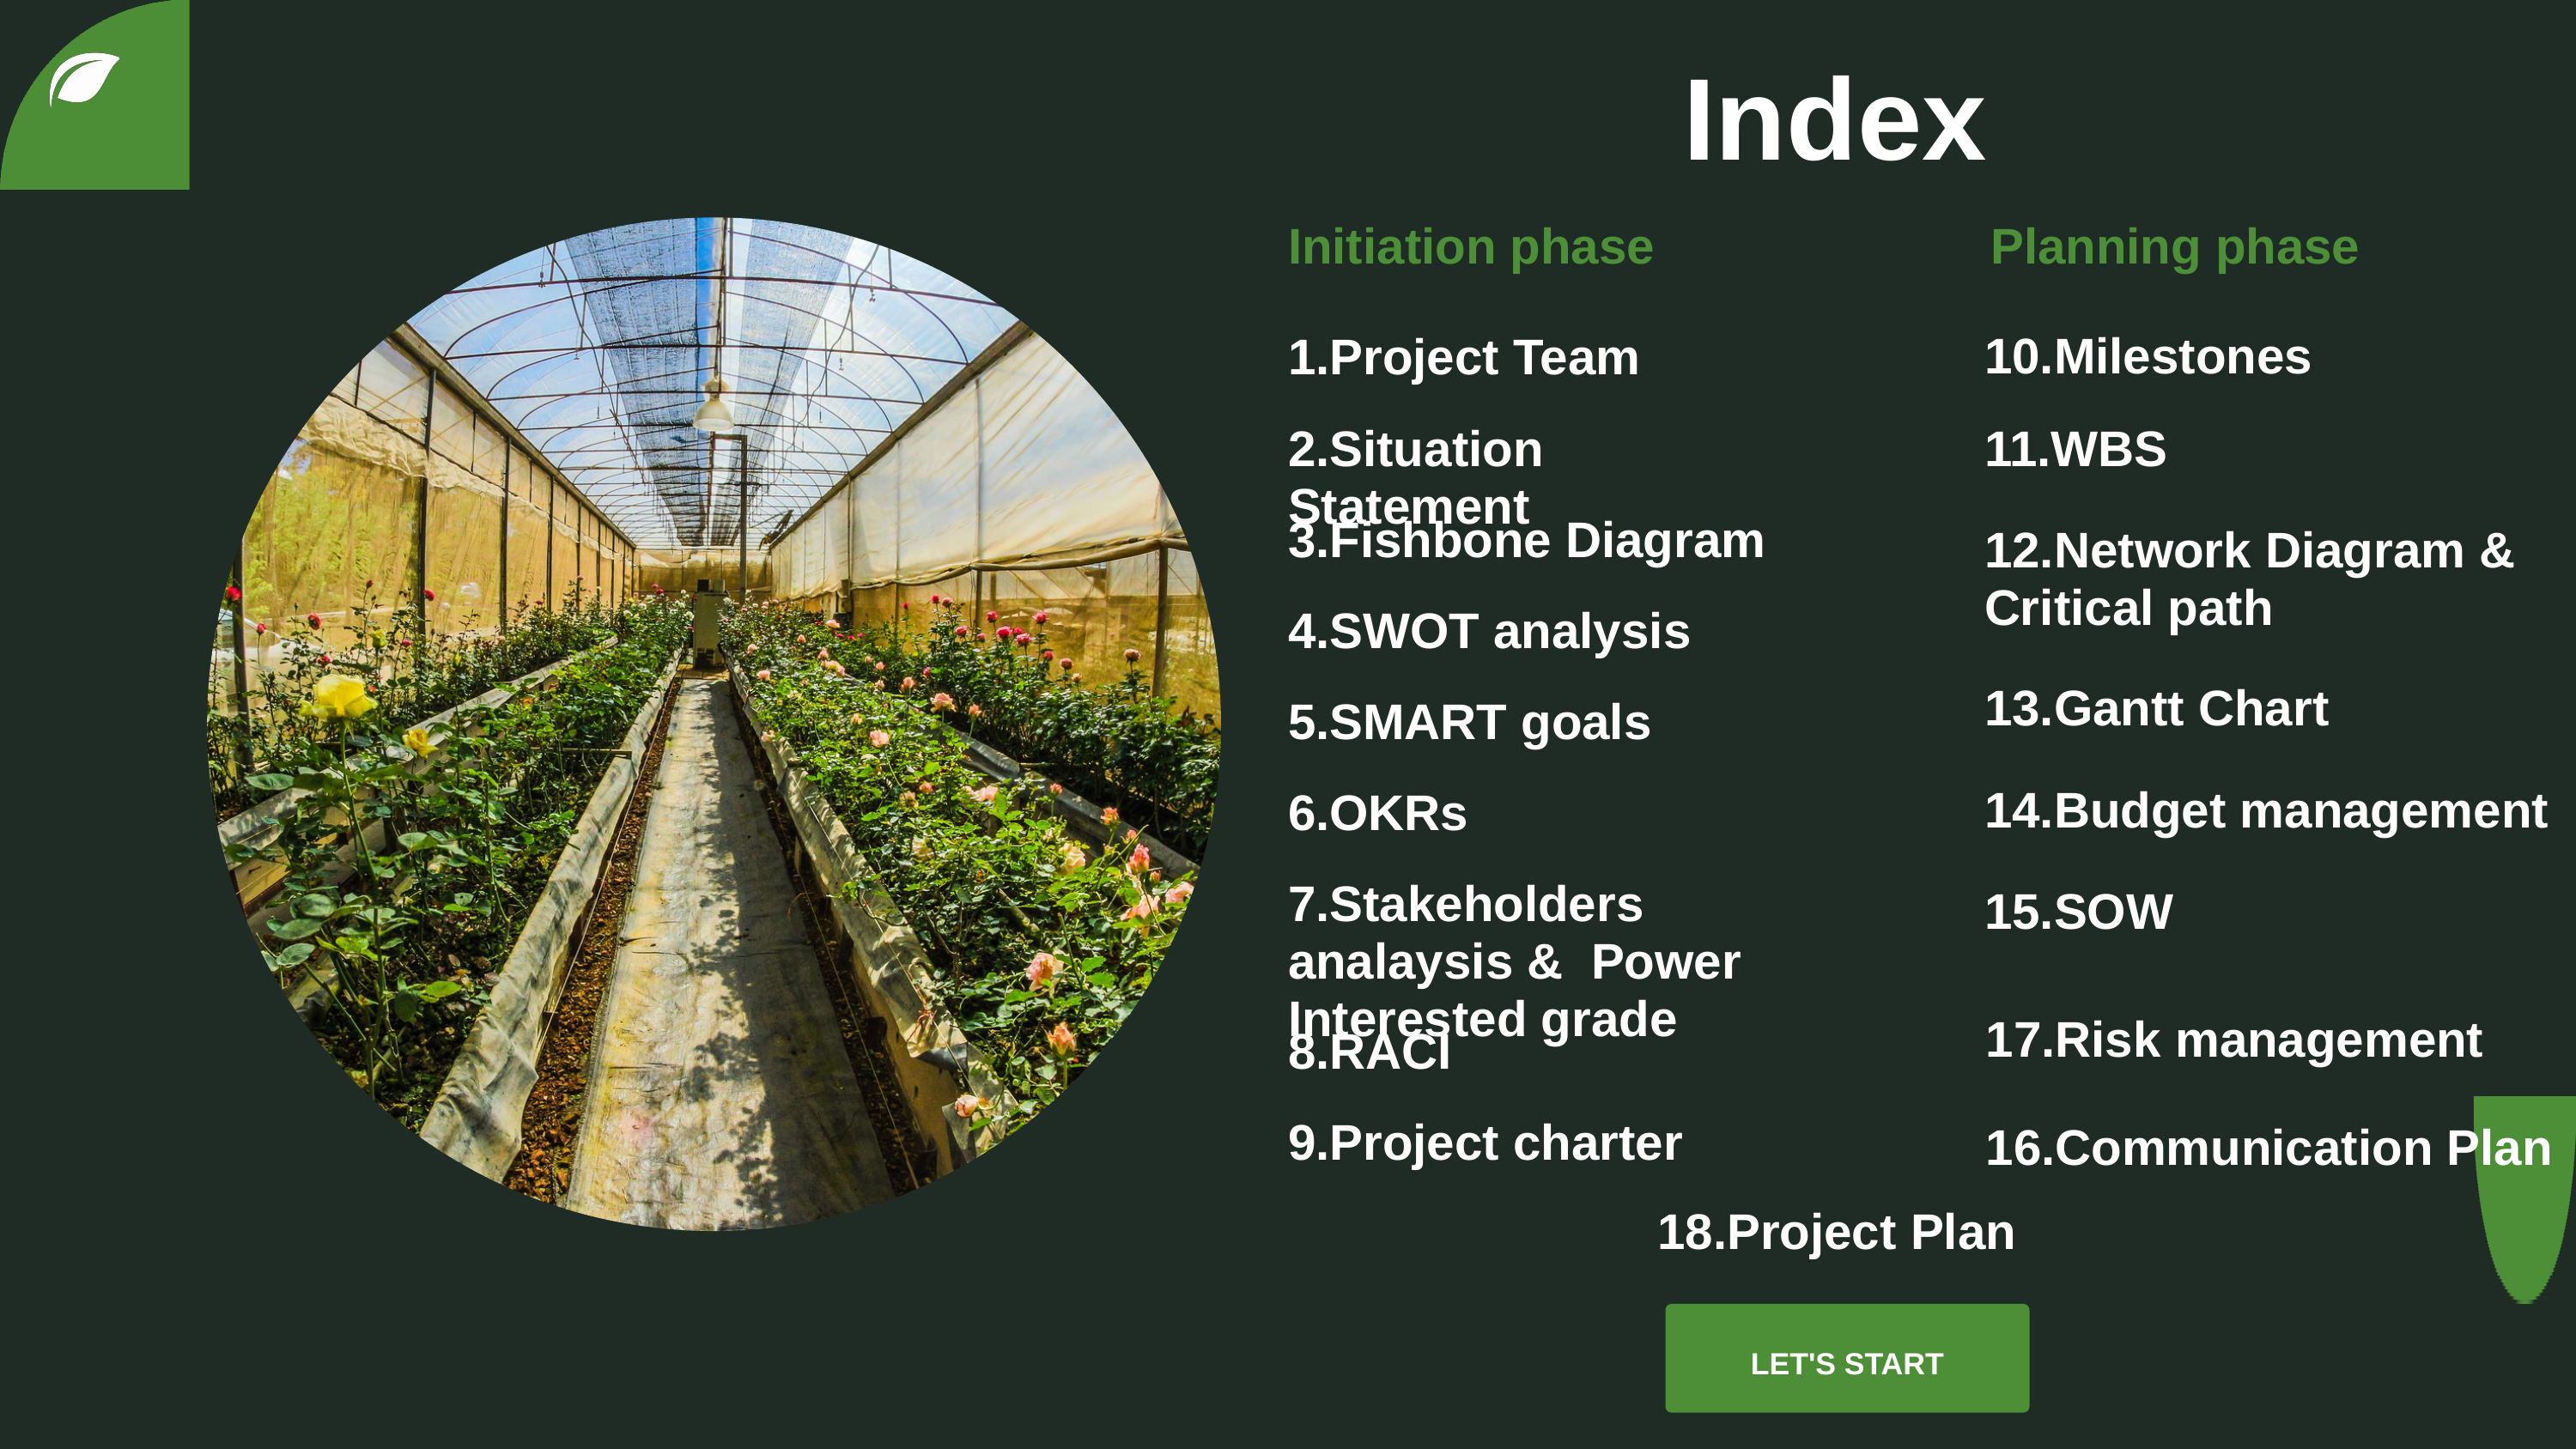

Index
Initiation phase
Planning phase

10.Milestones
1.Project Team
2.Situation Statement
11.WBS
3.Fishbone Diagram
12.Network Diagram & Critical path
4.SWOT analysis
13.Gantt Chart
5.SMART goals
14.Budget management
6.OKRs
7.Stakeholders analaysis &  Power Interested grade
15.SOW
17.Risk management
8.RACI
9.Project charter
16.Communication Plan

18.Project Plan

LET'S START